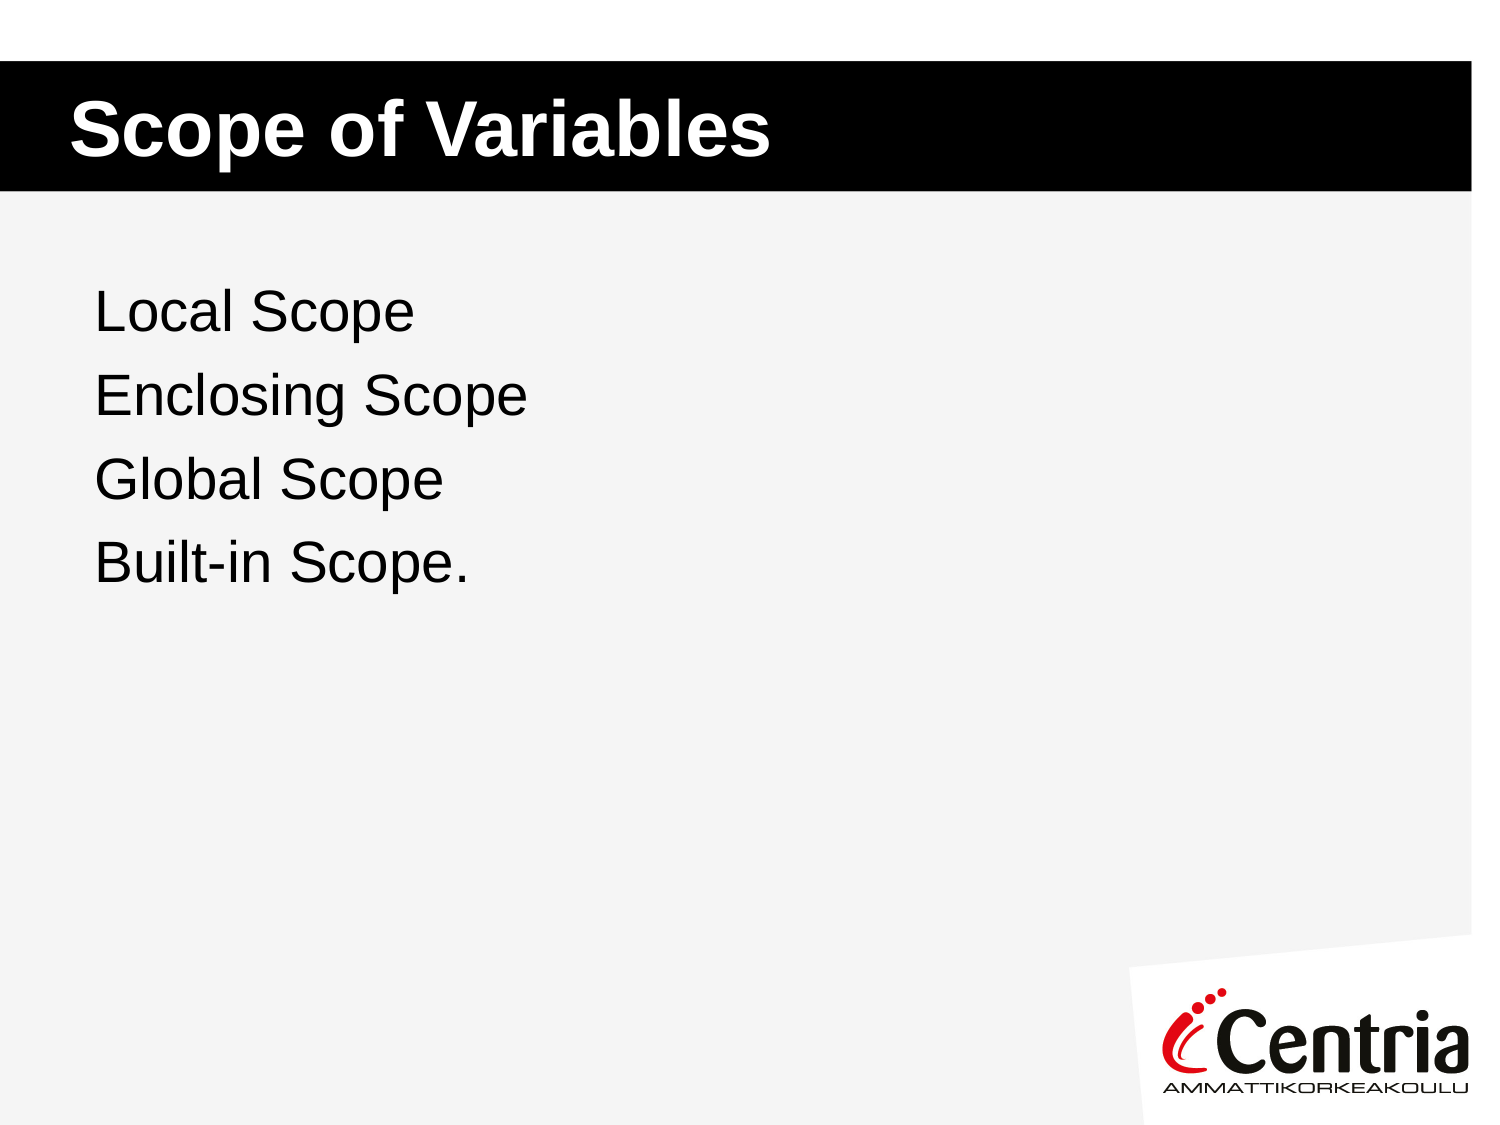

# Scope of Variables
Local Scope
Enclosing Scope
Global Scope
Built-in Scope.